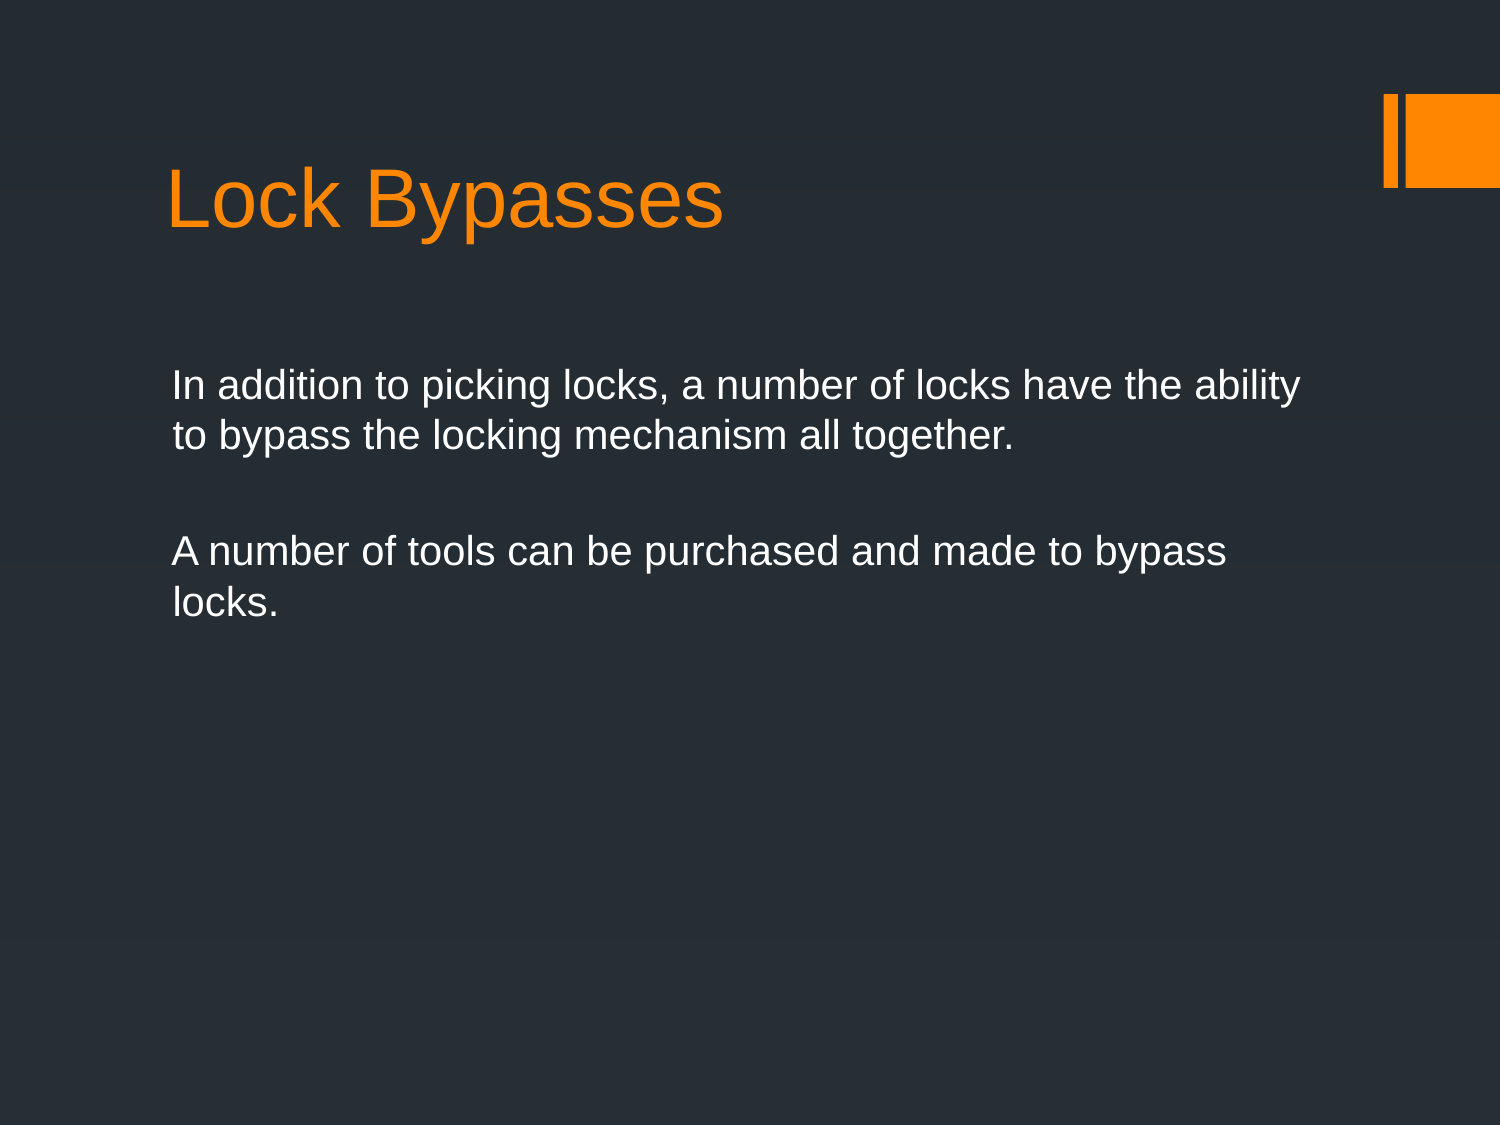

# Lock Bypasses
In addition to picking locks, a number of locks have the ability to bypass the locking mechanism all together.

A number of tools can be purchased and made to bypass locks.